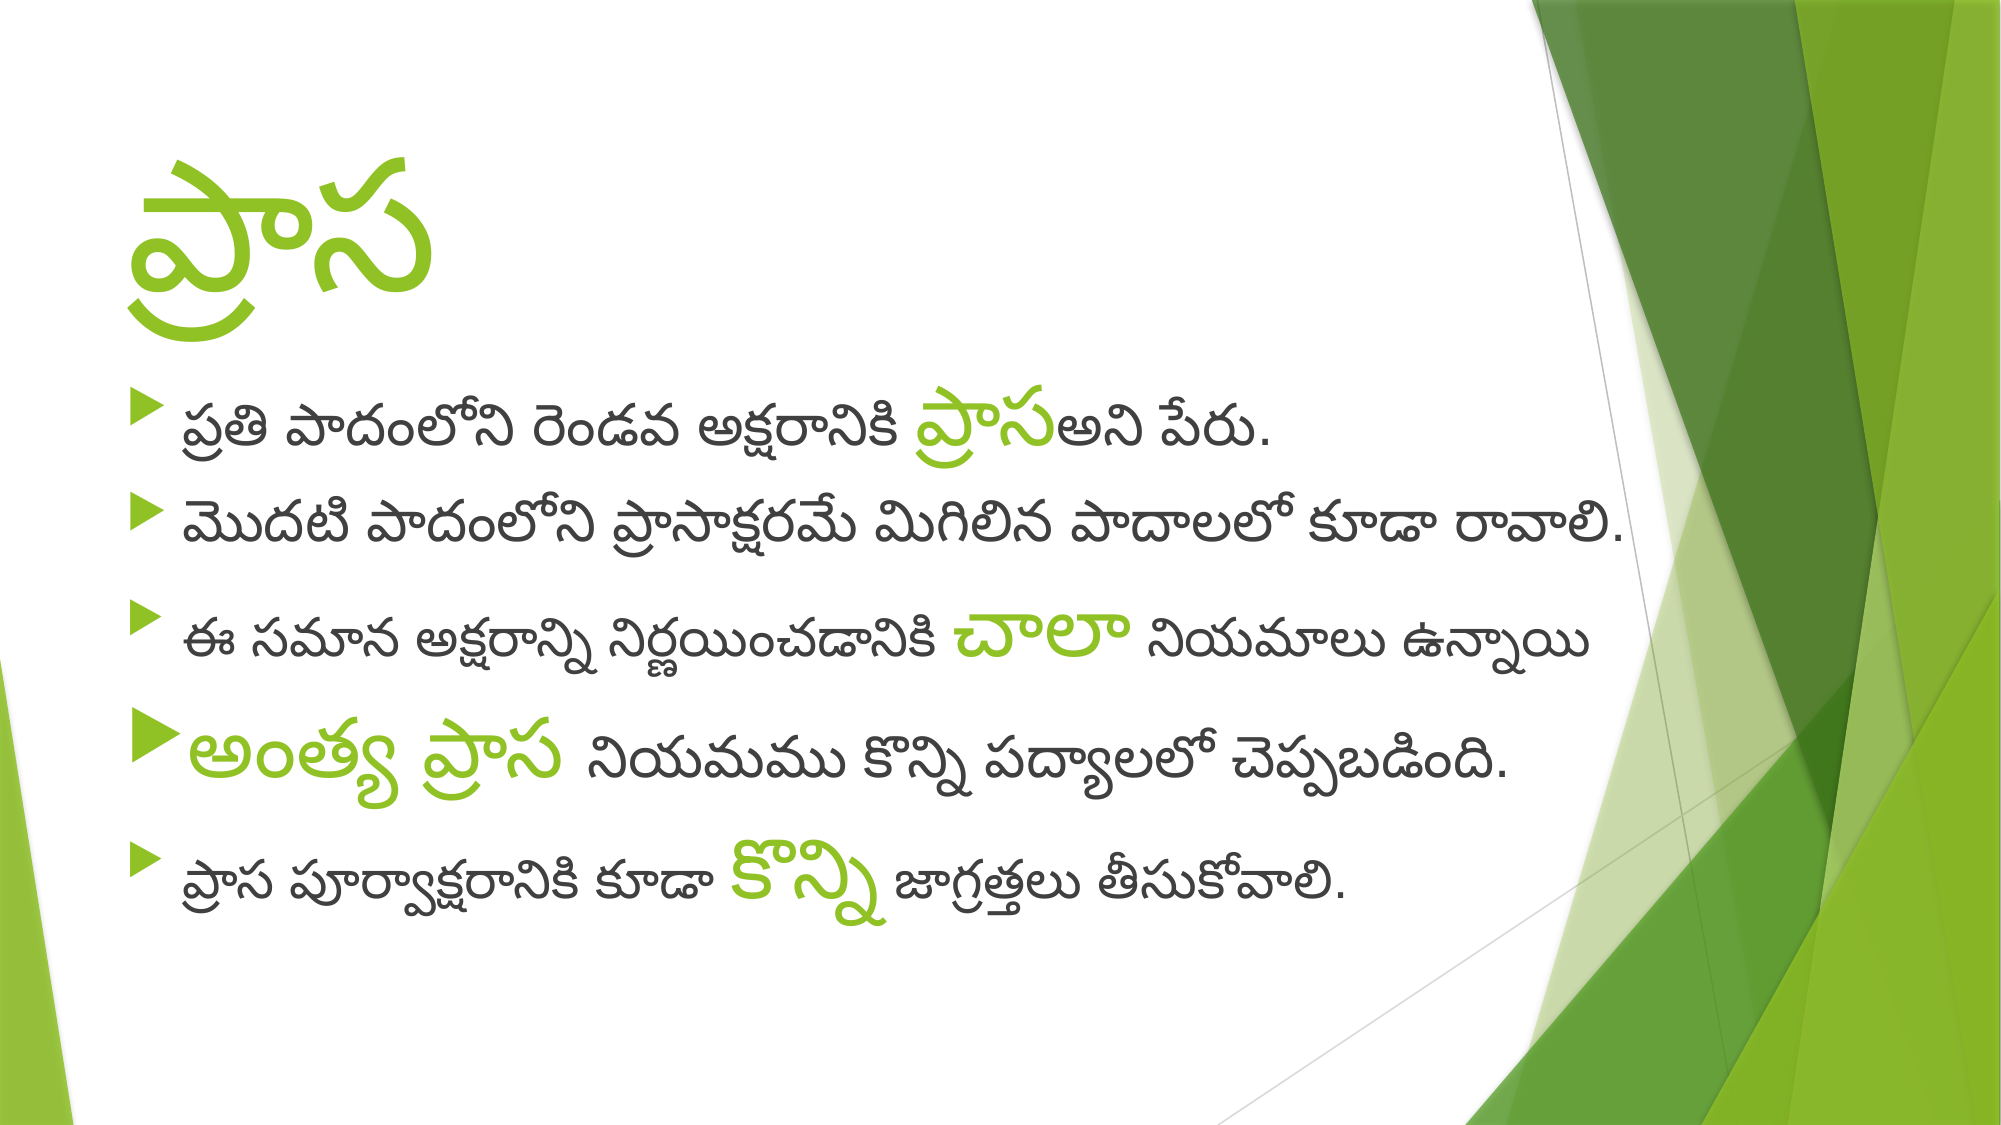

# ప్రాస
ప్రతి పాదంలోని రెండవ అక్షరానికి ప్రాసఅని పేరు.
మొదటి పాదంలోని ప్రాసాక్షరమే మిగిలిన పాదాలలో కూడా రావాలి.
ఈ సమాన అక్షరాన్ని నిర్ణయించడానికి చాలా నియమాలు ఉన్నాయి
అంత్య ప్రాస నియమము కొన్ని పద్యాలలో చెప్పబడింది.
ప్రాస పూర్వాక్షరానికి కూడా కొన్ని జాగ్రత్తలు తీసుకోవాలి.